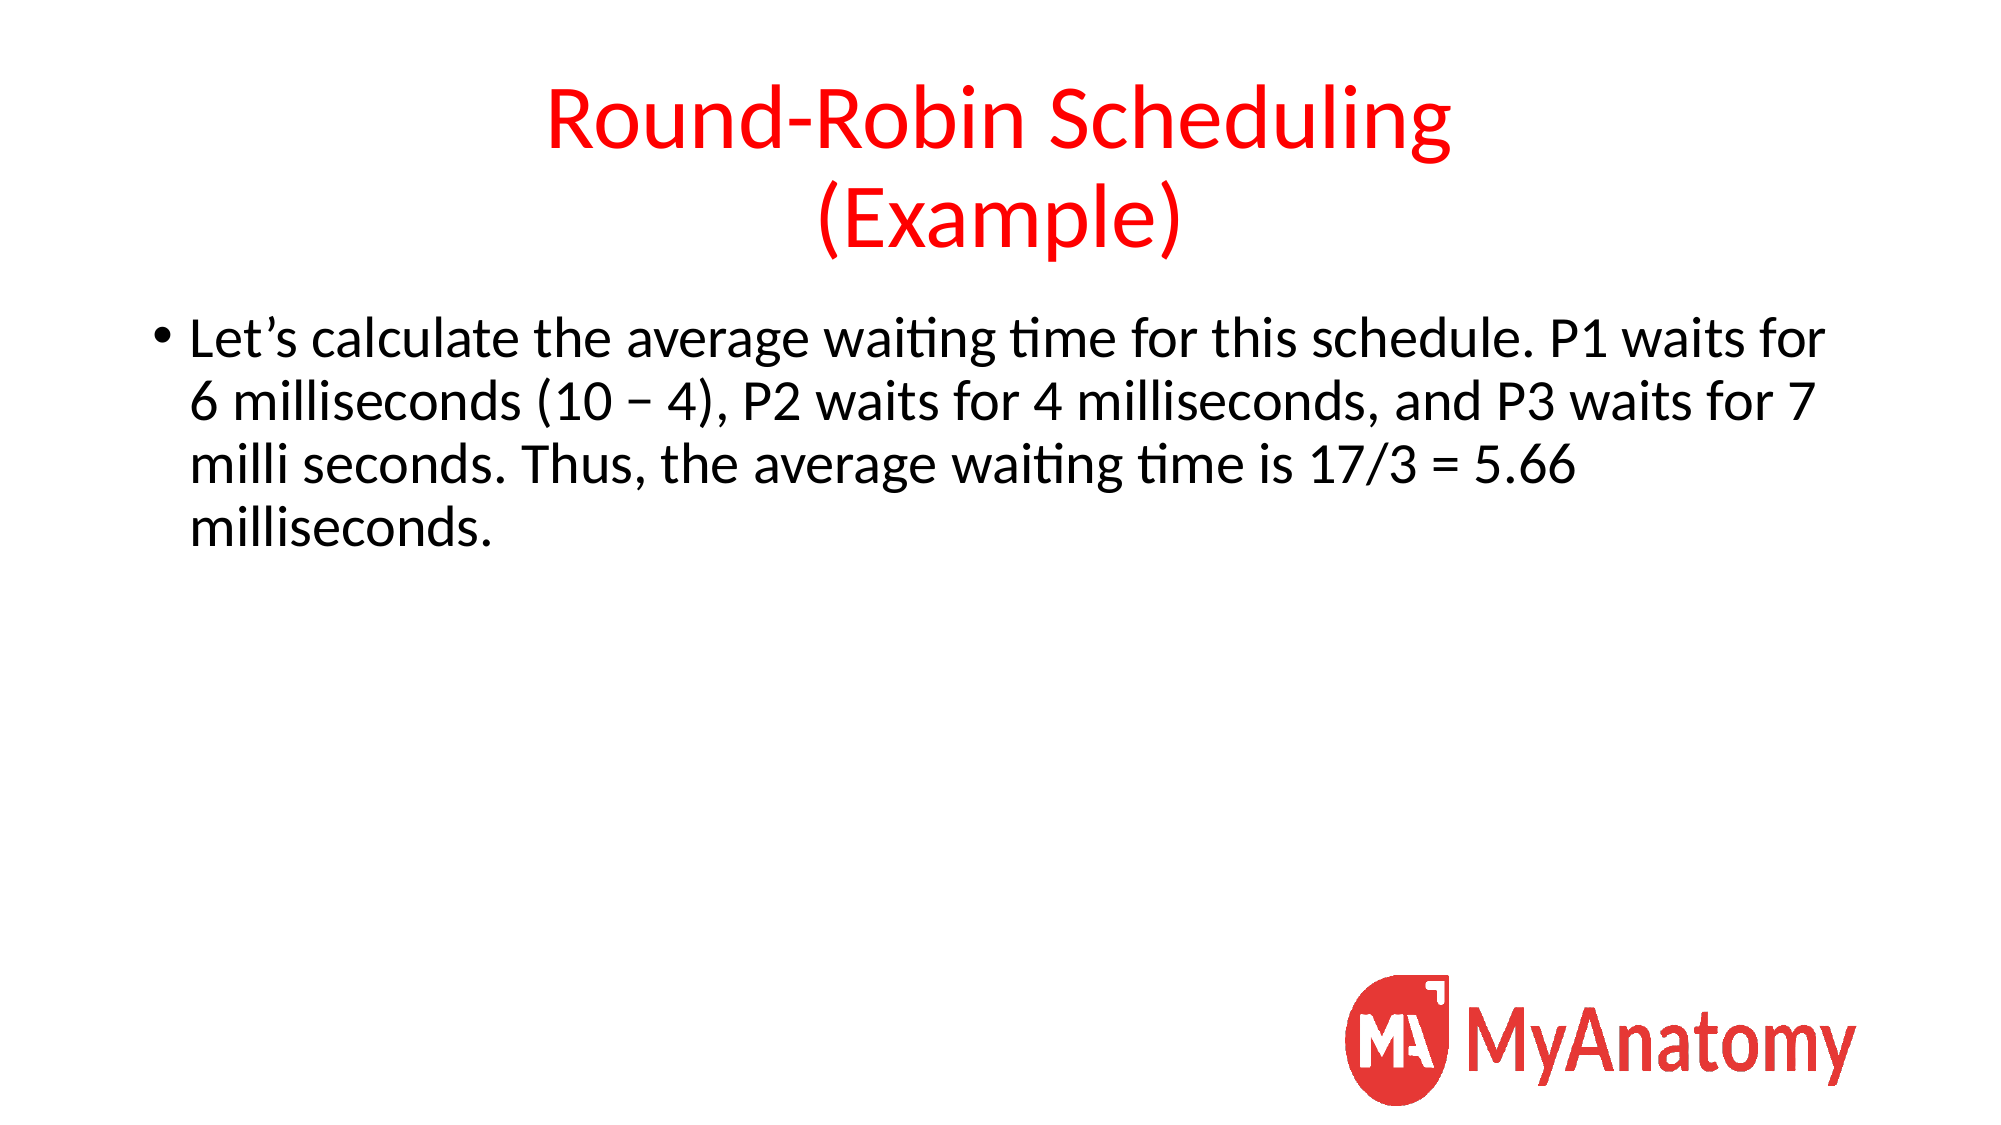

# Round-Robin Scheduling (Example)
Let’s calculate the average waiting time for this schedule. P1 waits for 6 milliseconds (10 − 4), P2 waits for 4 milliseconds, and P3 waits for 7 milli seconds. Thus, the average waiting time is 17/3 = 5.66 milliseconds.